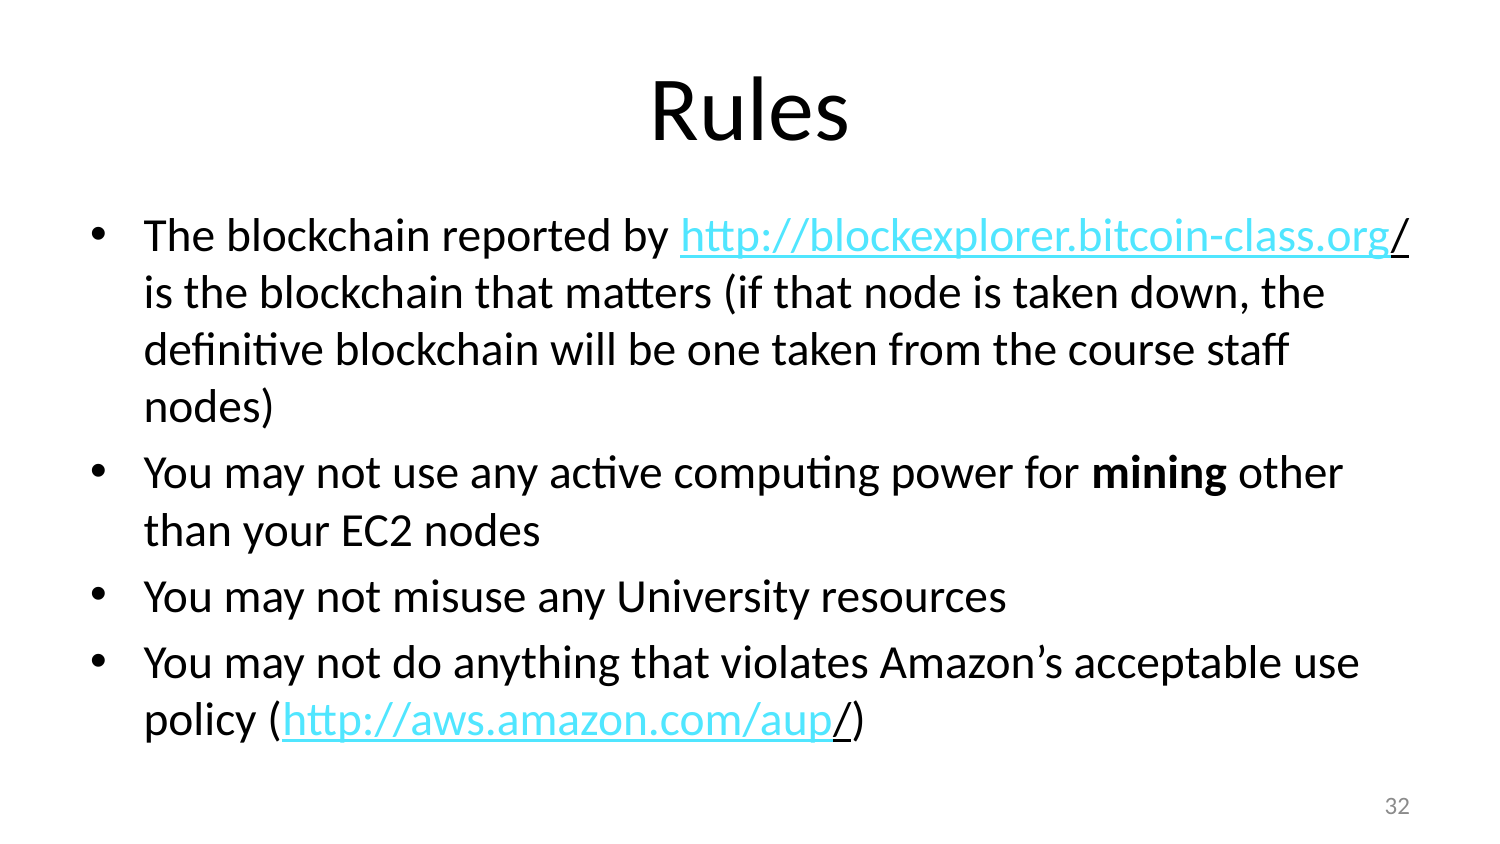

# Rules
The blockchain reported by http://blockexplorer.bitcoin-class.org/ is the blockchain that matters (if that node is taken down, the definitive blockchain will be one taken from the course staff nodes)
You may not use any active computing power for mining other than your EC2 nodes
You may not misuse any University resources
You may not do anything that violates Amazon’s acceptable use policy (http://aws.amazon.com/aup/)
32